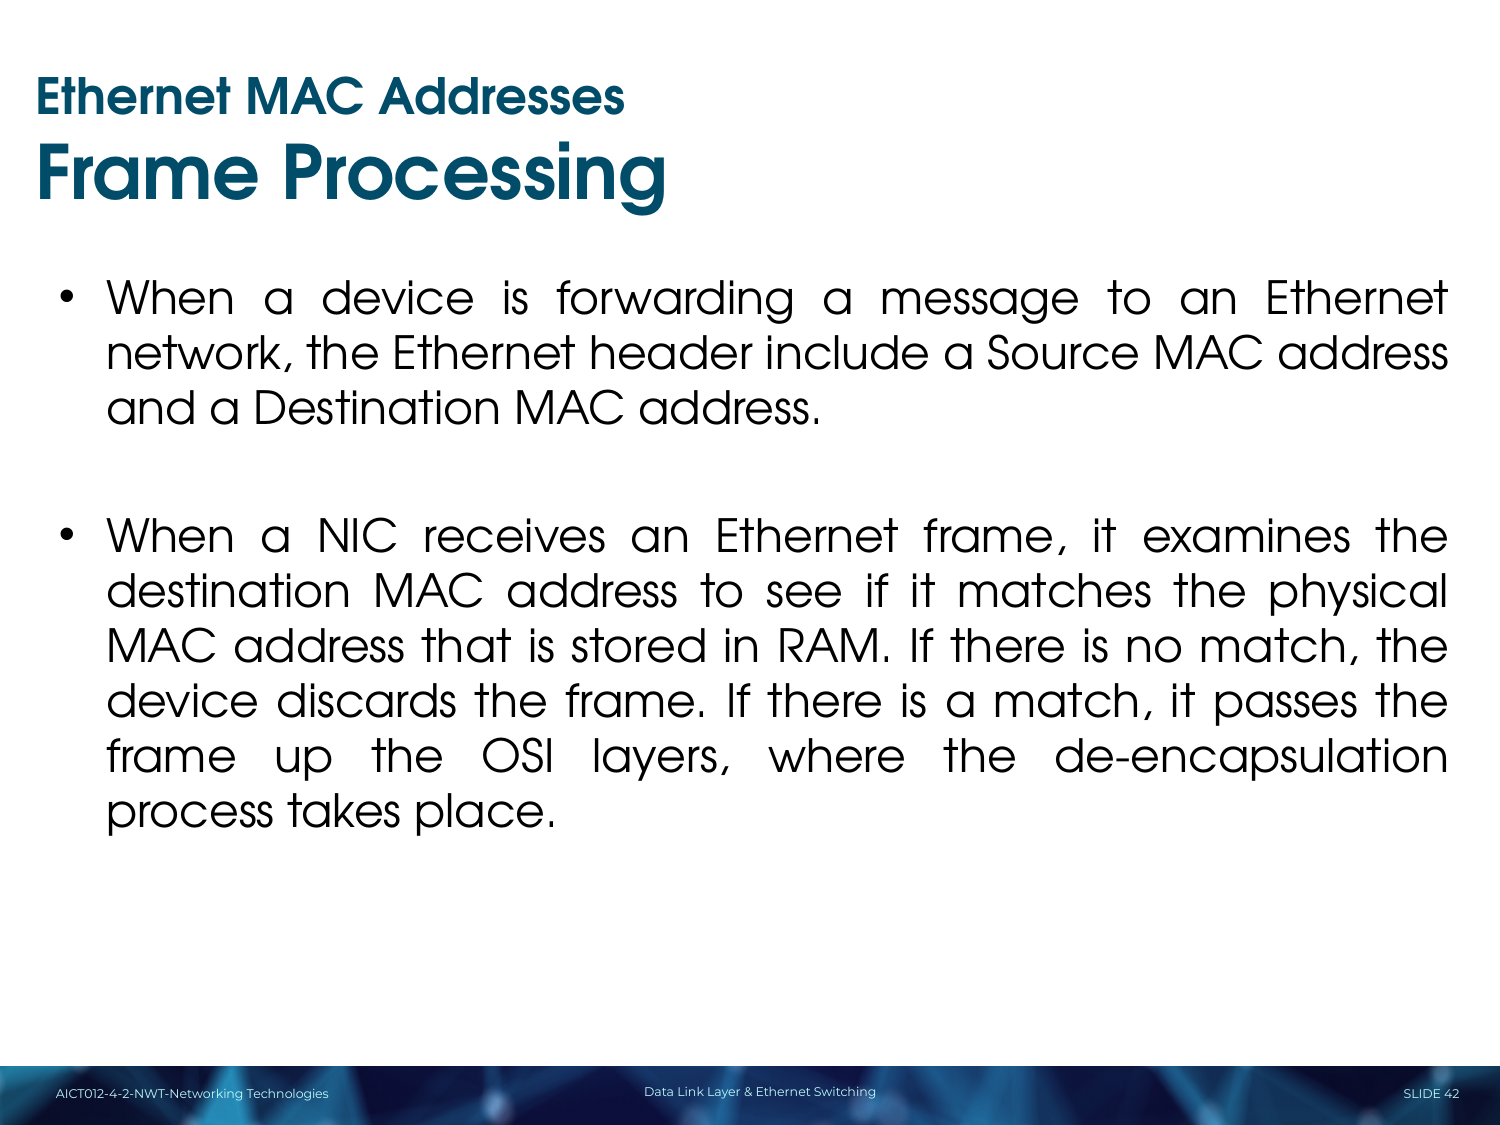

# Ethernet MAC Addresses Frame Processing
When a device is forwarding a message to an Ethernet network, the Ethernet header include a Source MAC address and a Destination MAC address.

When a NIC receives an Ethernet frame, it examines the destination MAC address to see if it matches the physical MAC address that is stored in RAM. If there is no match, the device discards the frame. If there is a match, it passes the frame up the OSI layers, where the de-encapsulation process takes place.